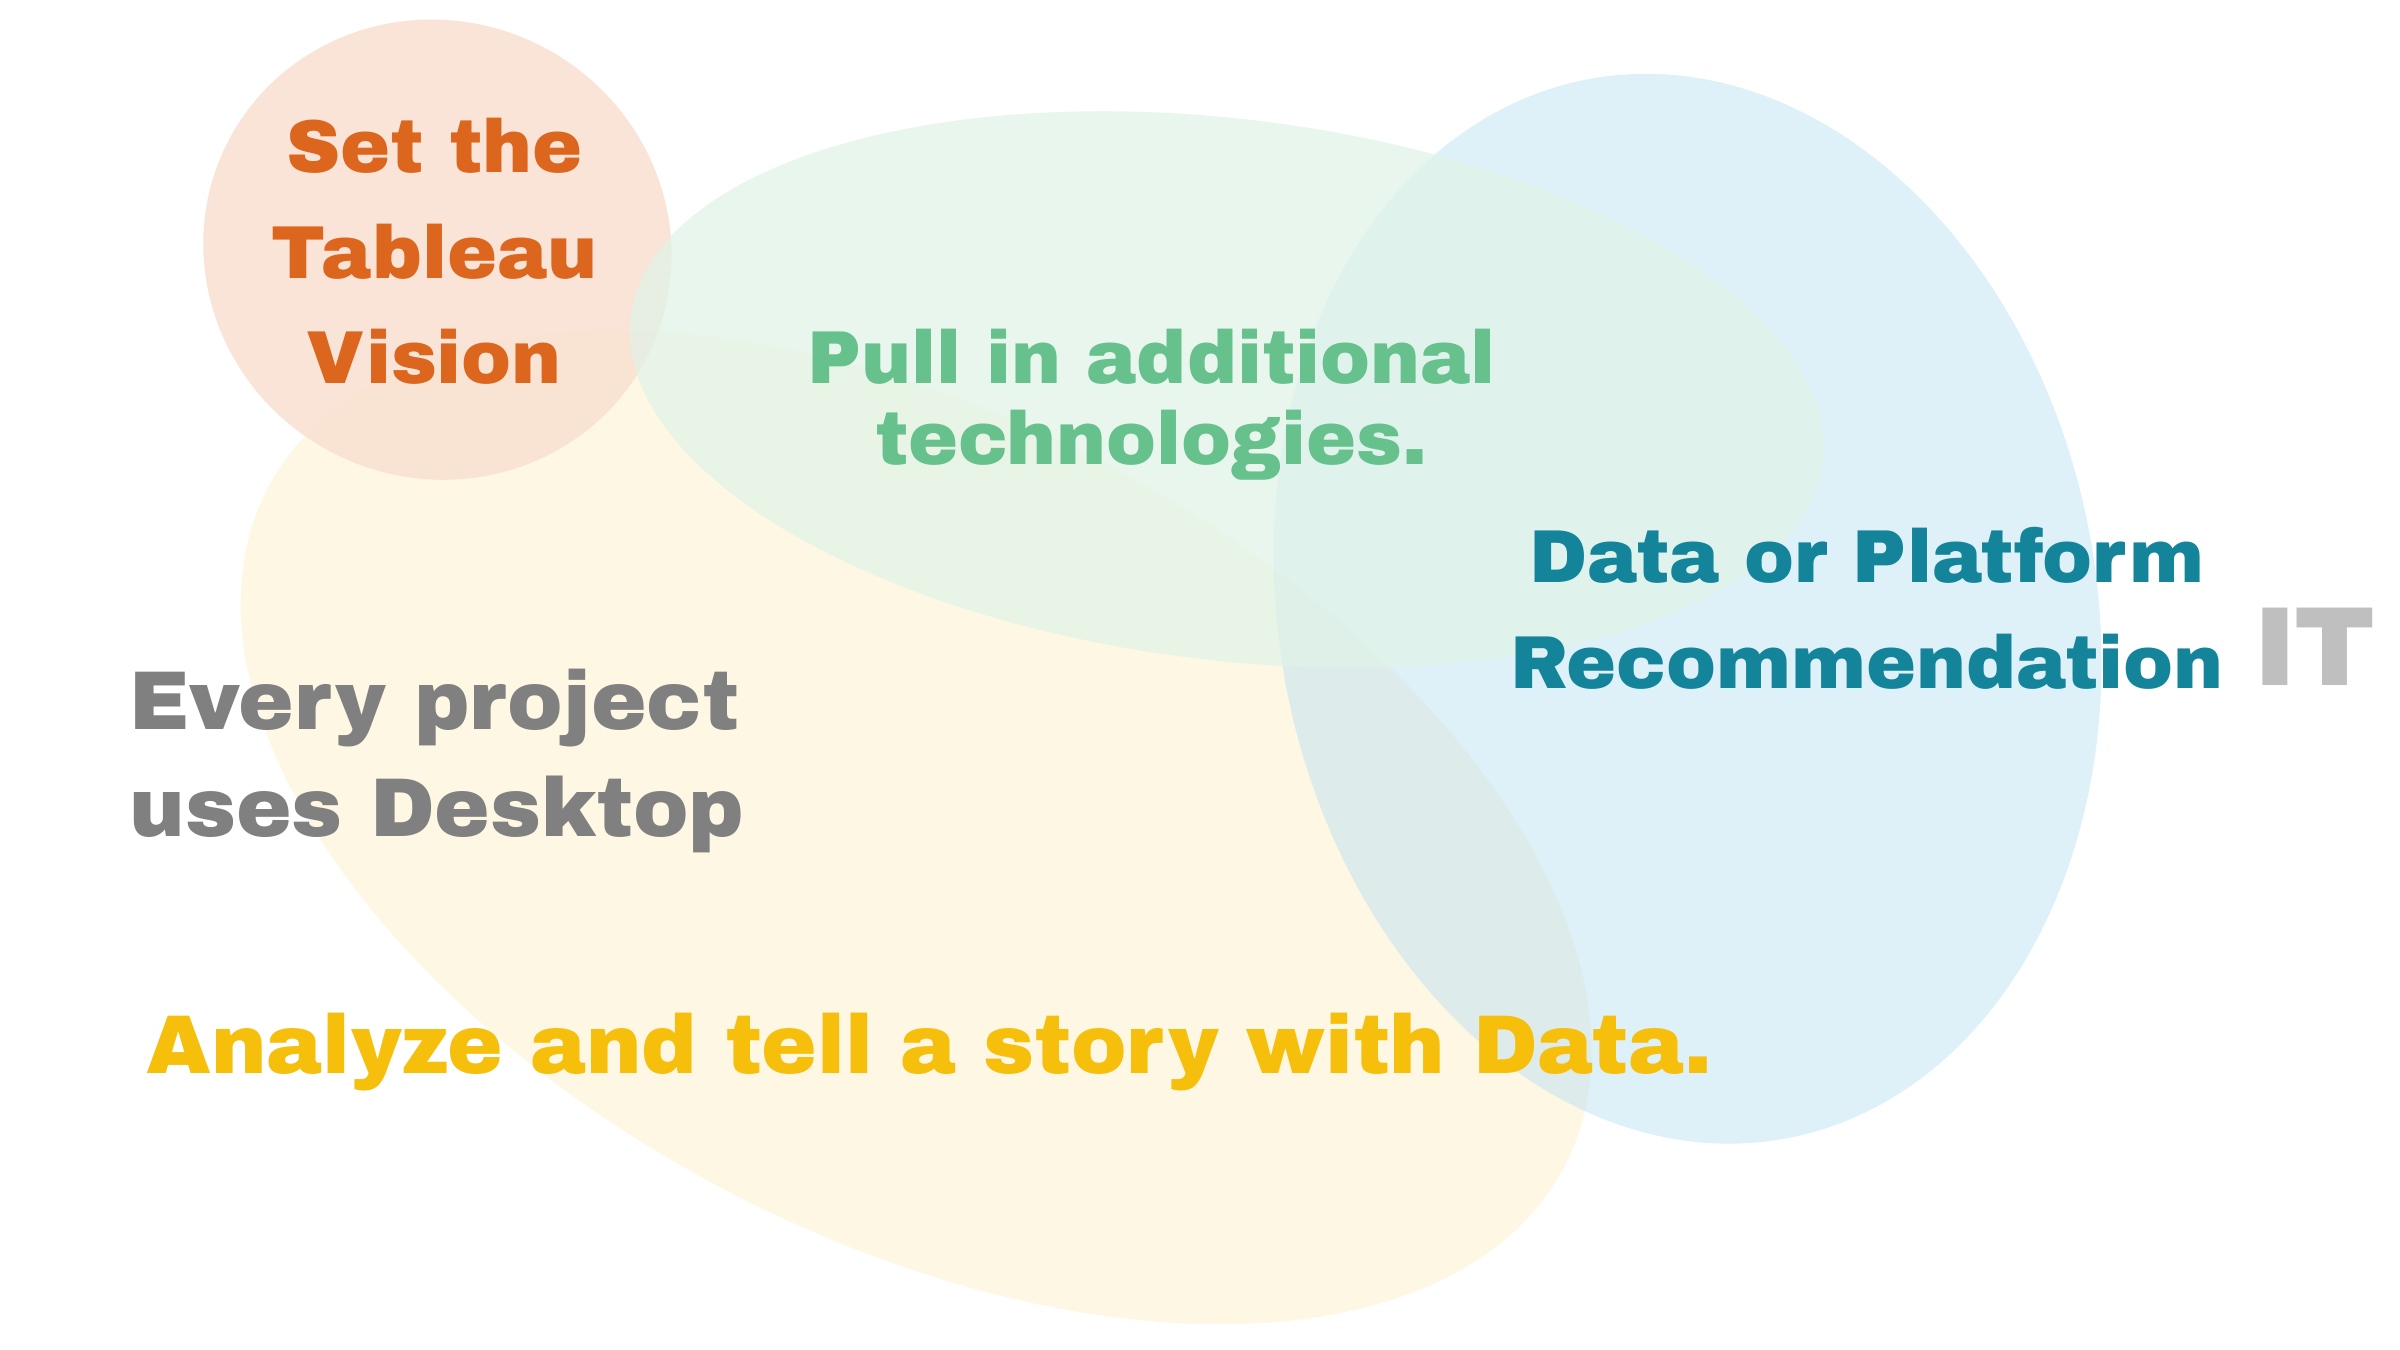

Strategic

Set the
Tableau
Vision

Pull in additional technologies.
Data or Platform
Recommendation
Business
IT
Every project
uses Desktop
Analyze and tell a story with Data.
Tactical